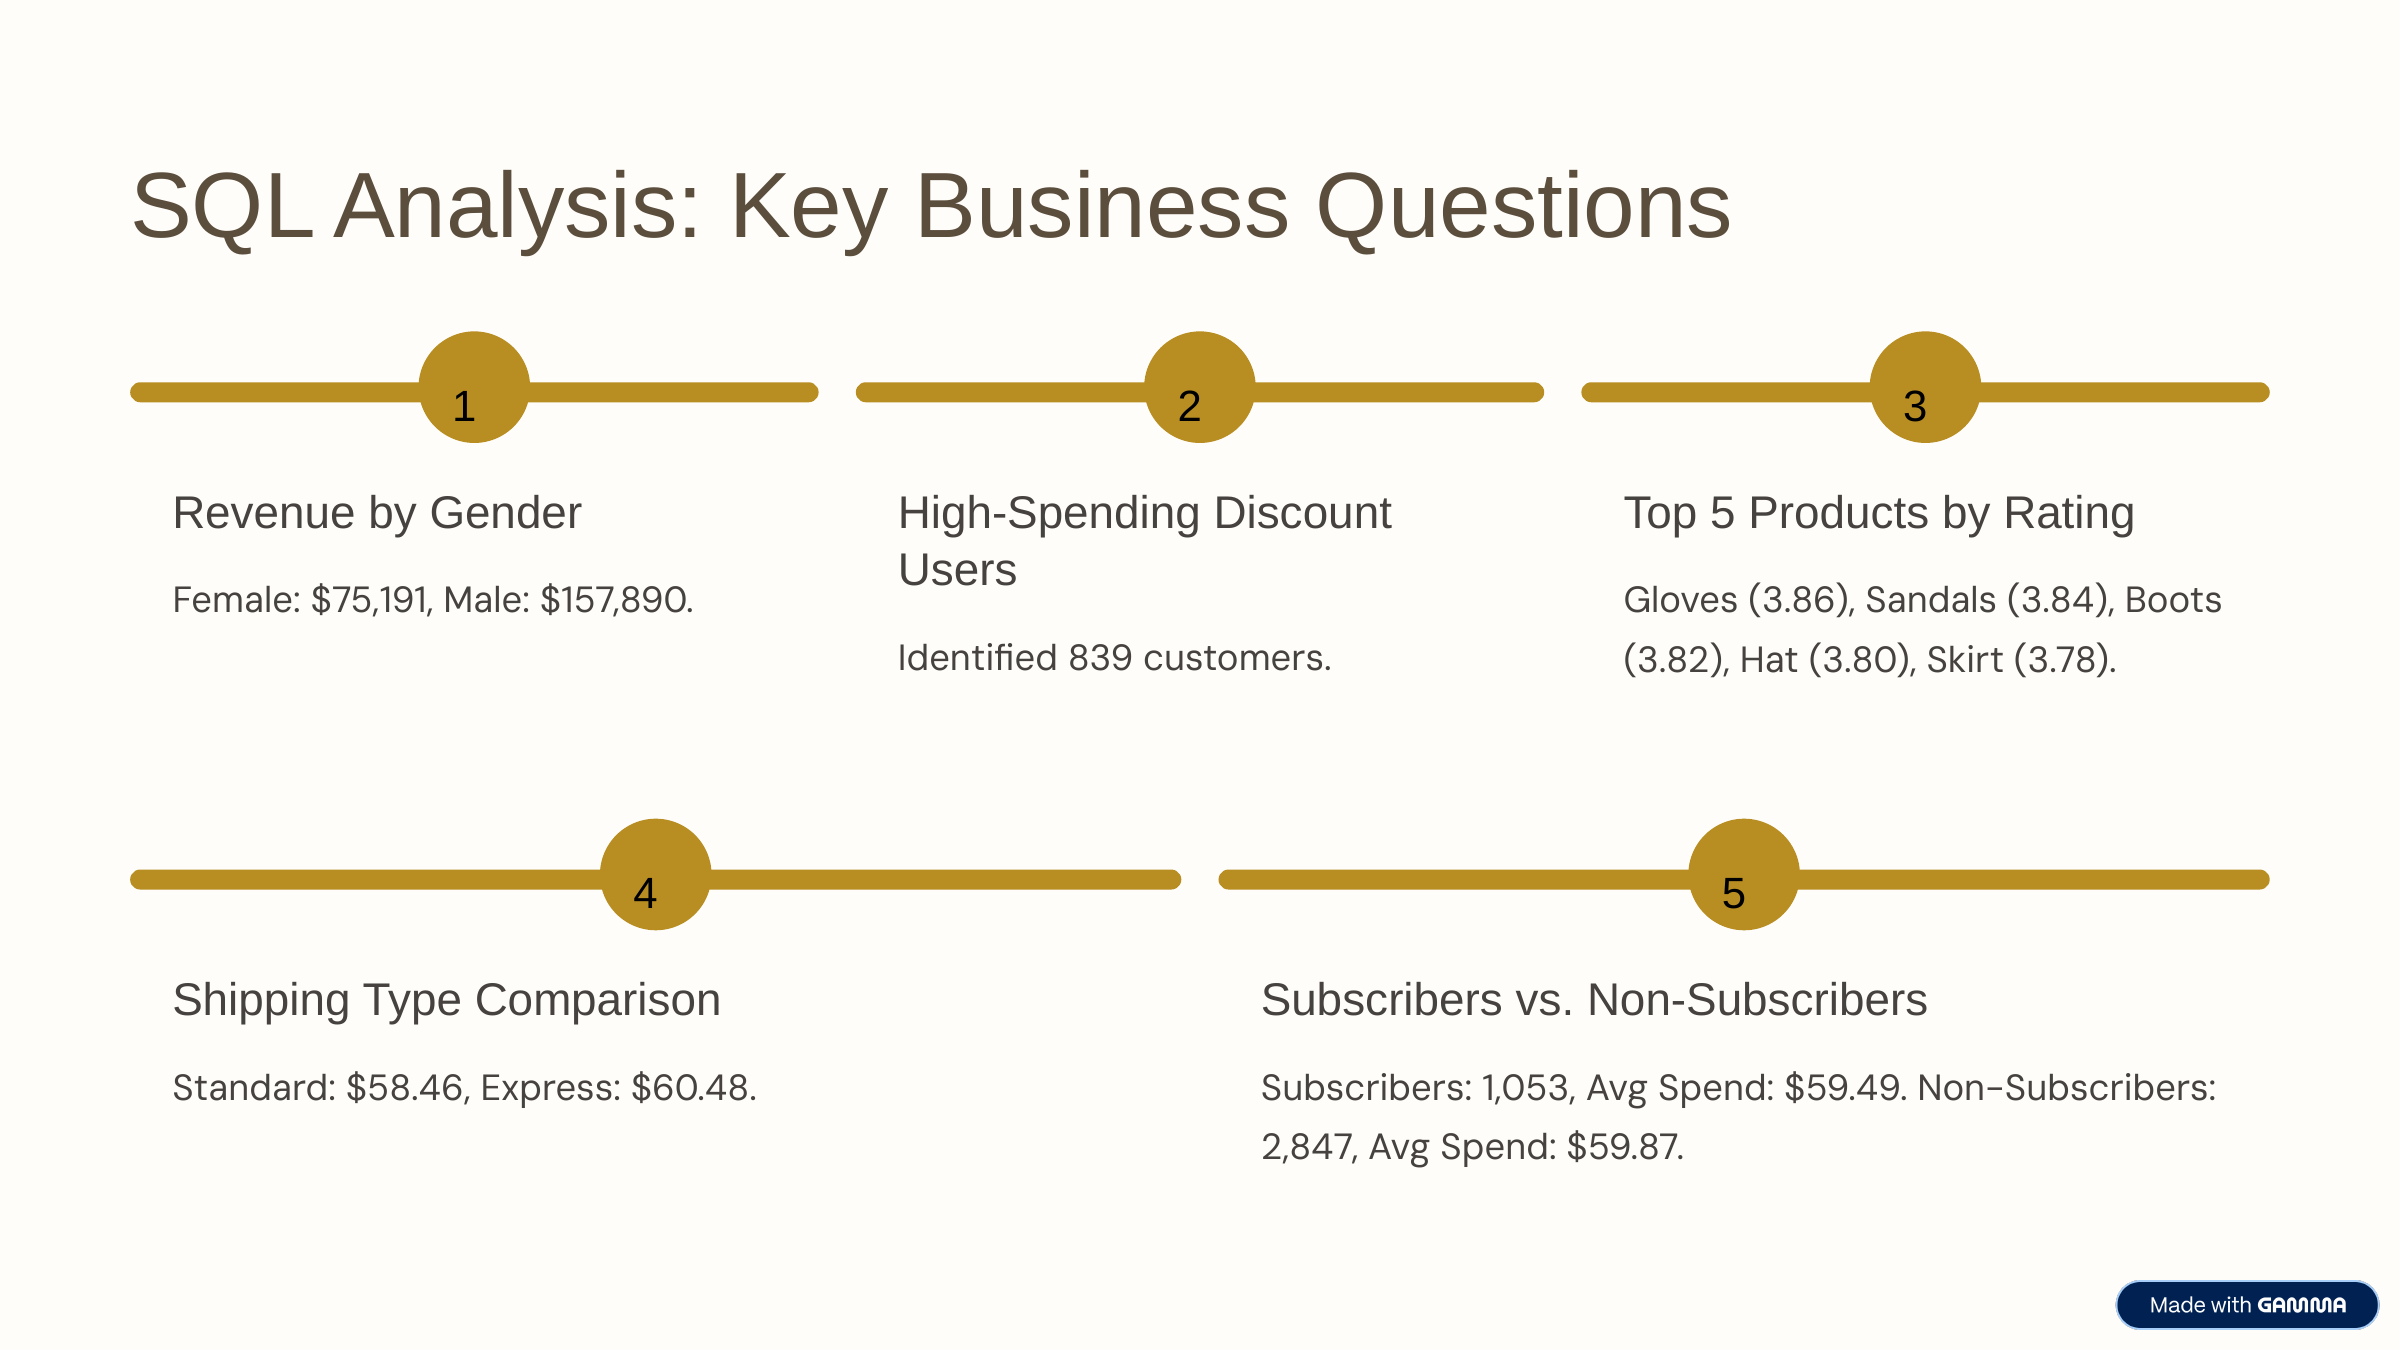

SQL Analysis: Key Business Questions

1
2
3

Revenue by Gender
High-Spending Discount Users
Top 5 Products by Rating
Female: $75,191, Male: $157,890.
Gloves (3.86), Sandals (3.84), Boots (3.82), Hat (3.80), Skirt (3.78).
Identified 839 customers.

4
5

Shipping Type Comparison
Subscribers vs. Non-Subscribers
Standard: $58.46, Express: $60.48.
Subscribers: 1,053, Avg Spend: $59.49. Non-Subscribers: 2,847, Avg Spend: $59.87.